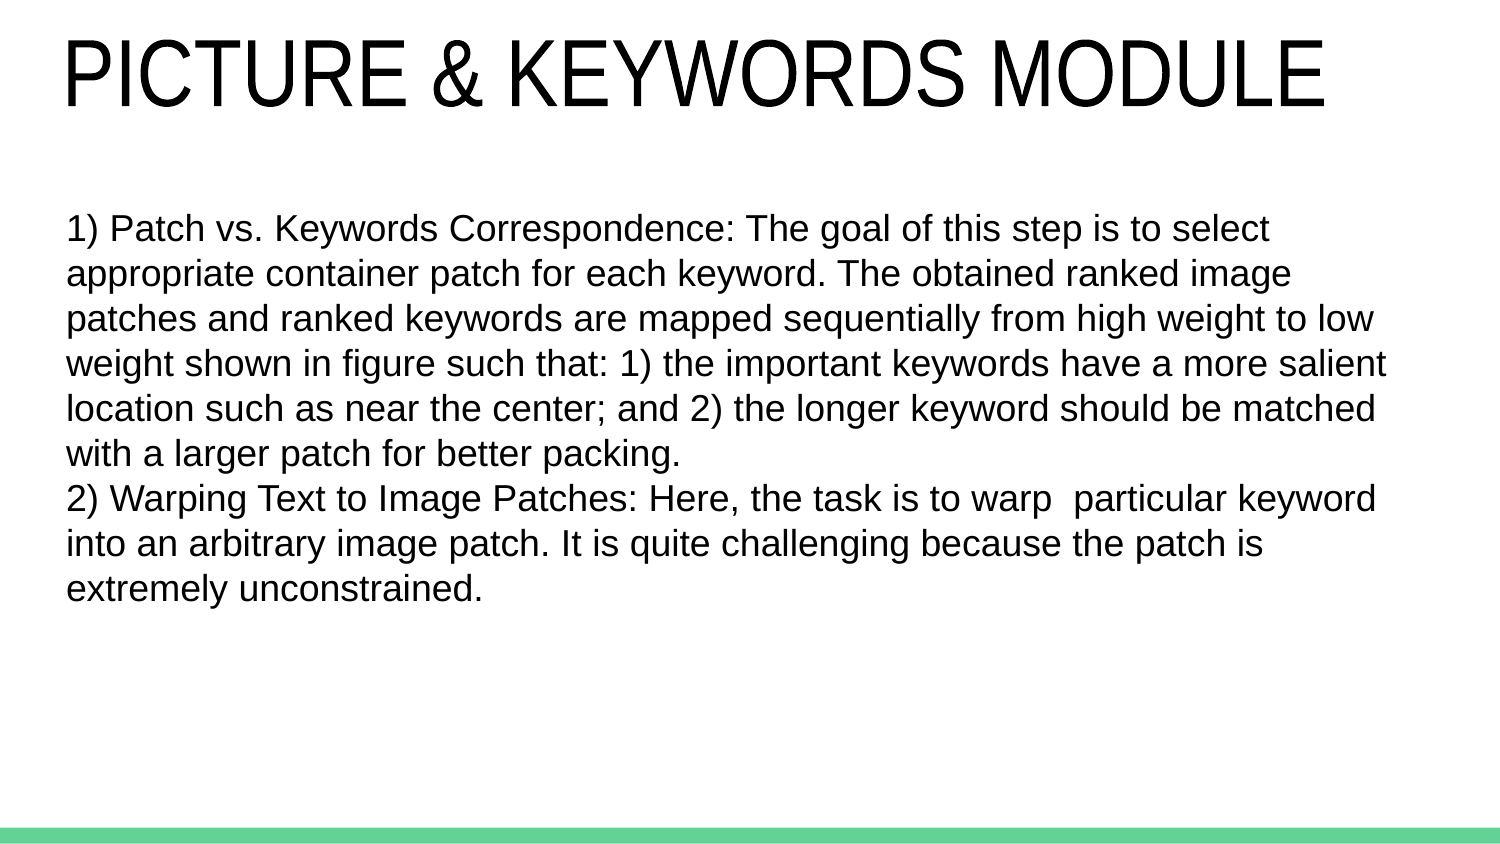

PICTURE & KEYWORDS MODULE
1) Patch vs. Keywords Correspondence: The goal of this step is to select appropriate container patch for each keyword. The obtained ranked image patches and ranked keywords are mapped sequentially from high weight to low weight shown in figure such that: 1) the important keywords have a more salient location such as near the center; and 2) the longer keyword should be matched with a larger patch for better packing.
2) Warping Text to Image Patches: Here, the task is to warp  particular keyword into an arbitrary image patch. It is quite challenging because the patch is extremely unconstrained.